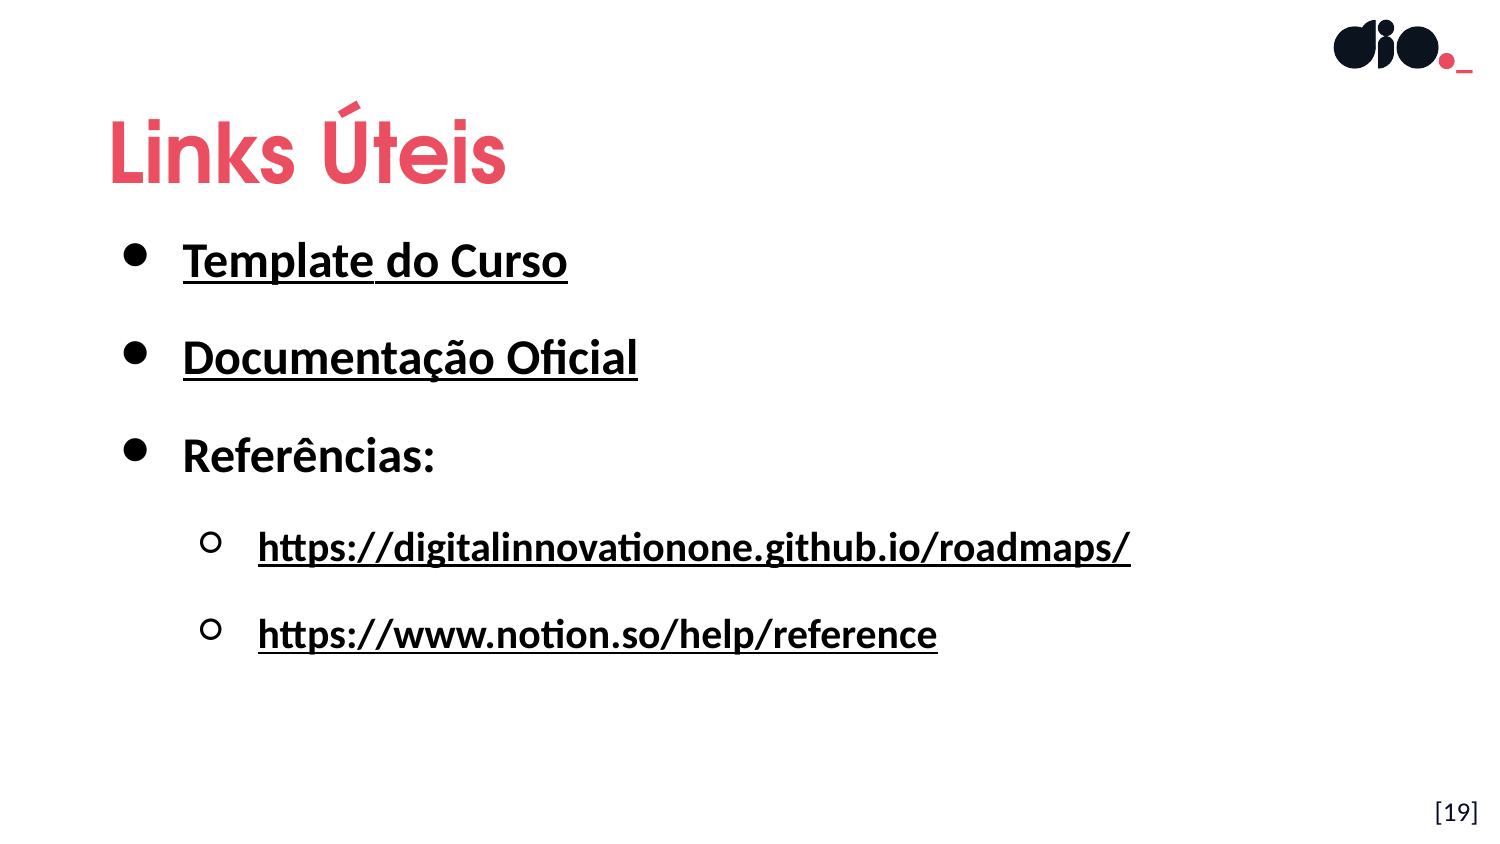

Links Úteis
Template do Curso
Documentação Oficial
Referências:
https://digitalinnovationone.github.io/roadmaps/
https://www.notion.so/help/reference
[19]